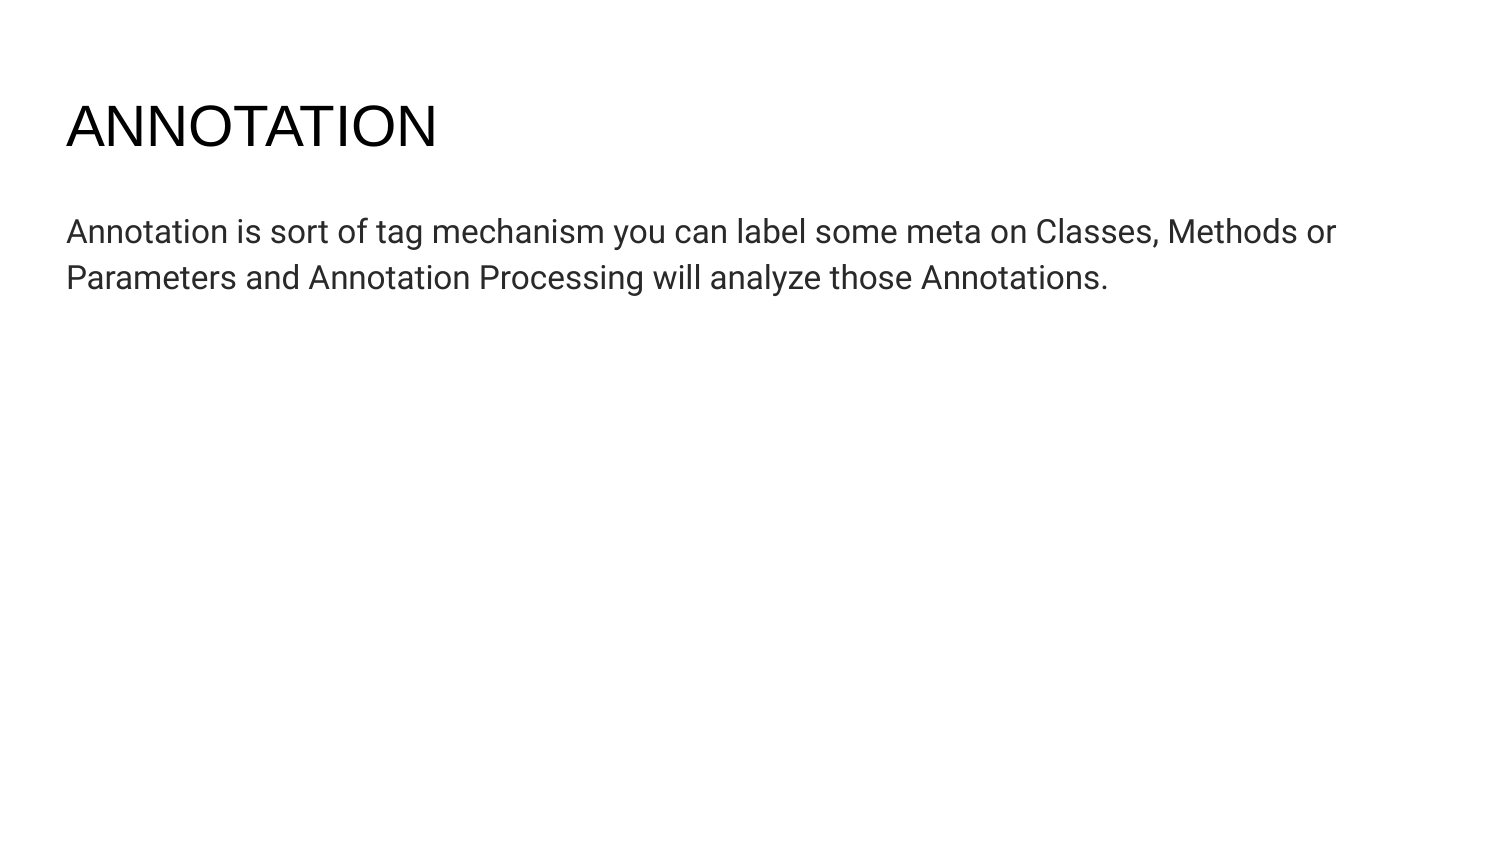

# ANNOTATION
Annotation is sort of tag mechanism you can label some meta on Classes, Methods or Parameters and Annotation Processing will analyze those Annotations.